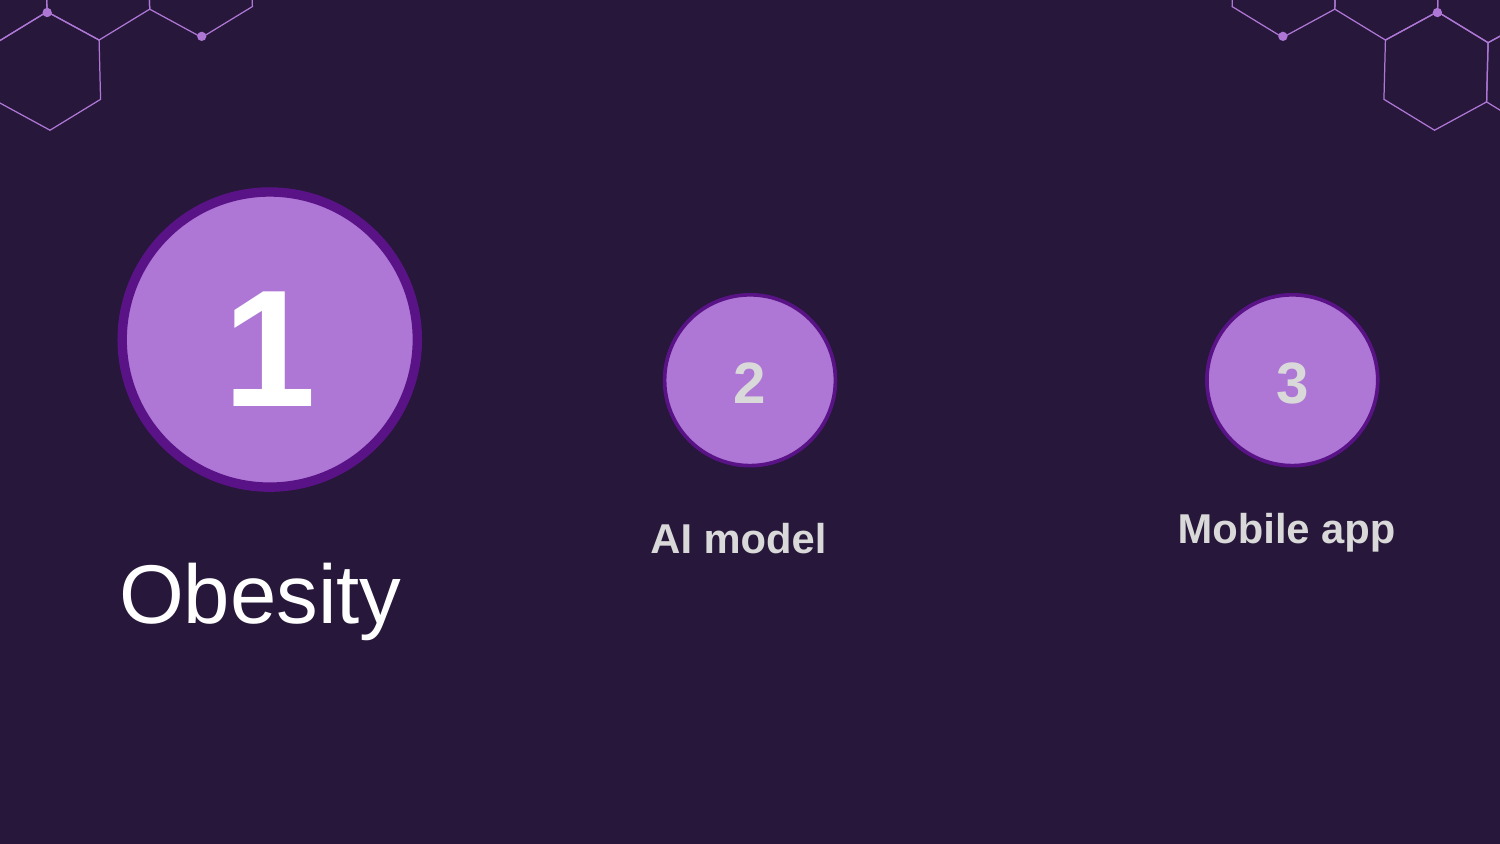

1
2
3
Mobile app
AI model
# Obesity